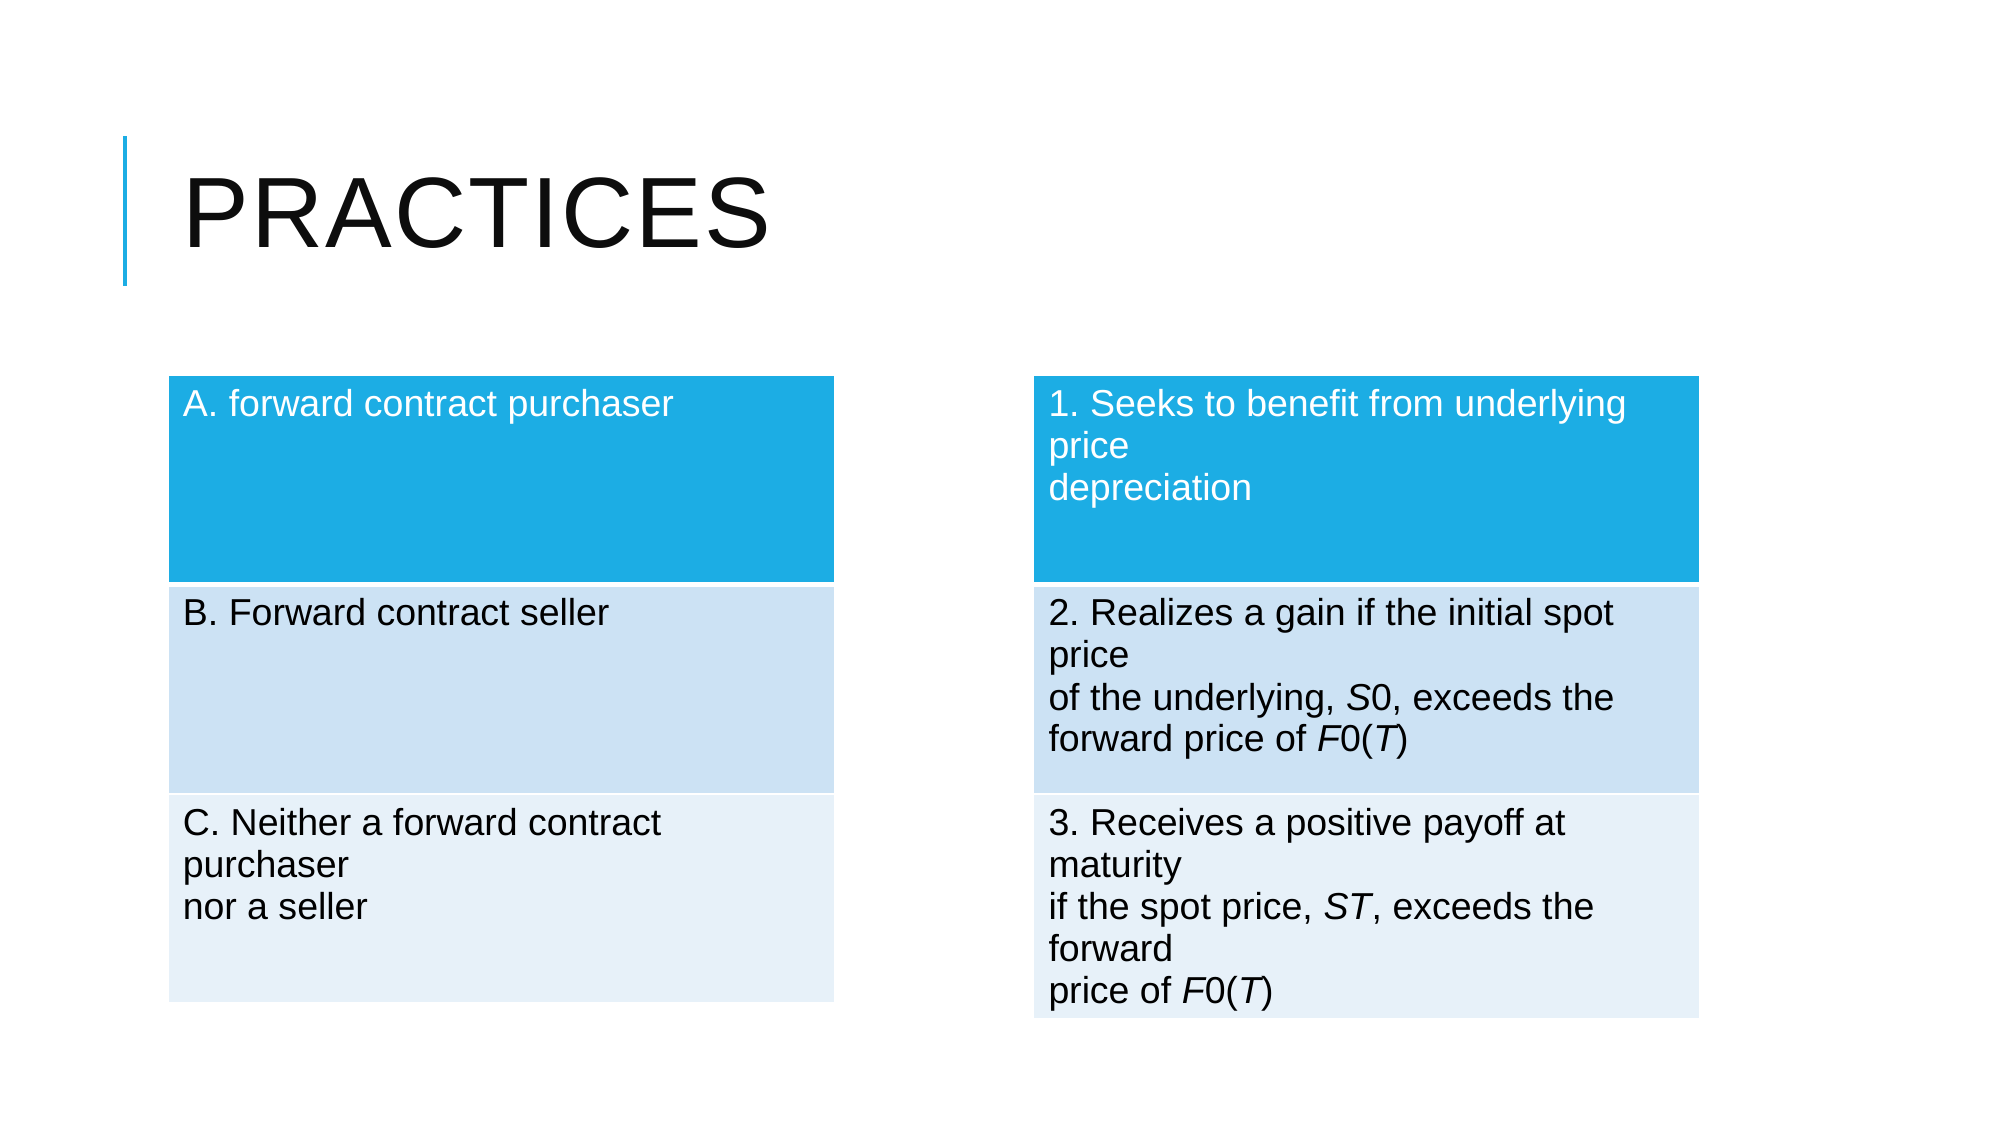

# practices
| 1. Seeks to benefit from underlying price depreciation |
| --- |
| 2. Realizes a gain if the initial spot price of the underlying, S0, exceeds the forward price of F0(T) |
| 3. Receives a positive payoff at maturity if the spot price, ST, exceeds the forward price of F0(T) |
| A. forward contract purchaser |
| --- |
| B. Forward contract seller |
| C. Neither a forward contract purchaser nor a seller |